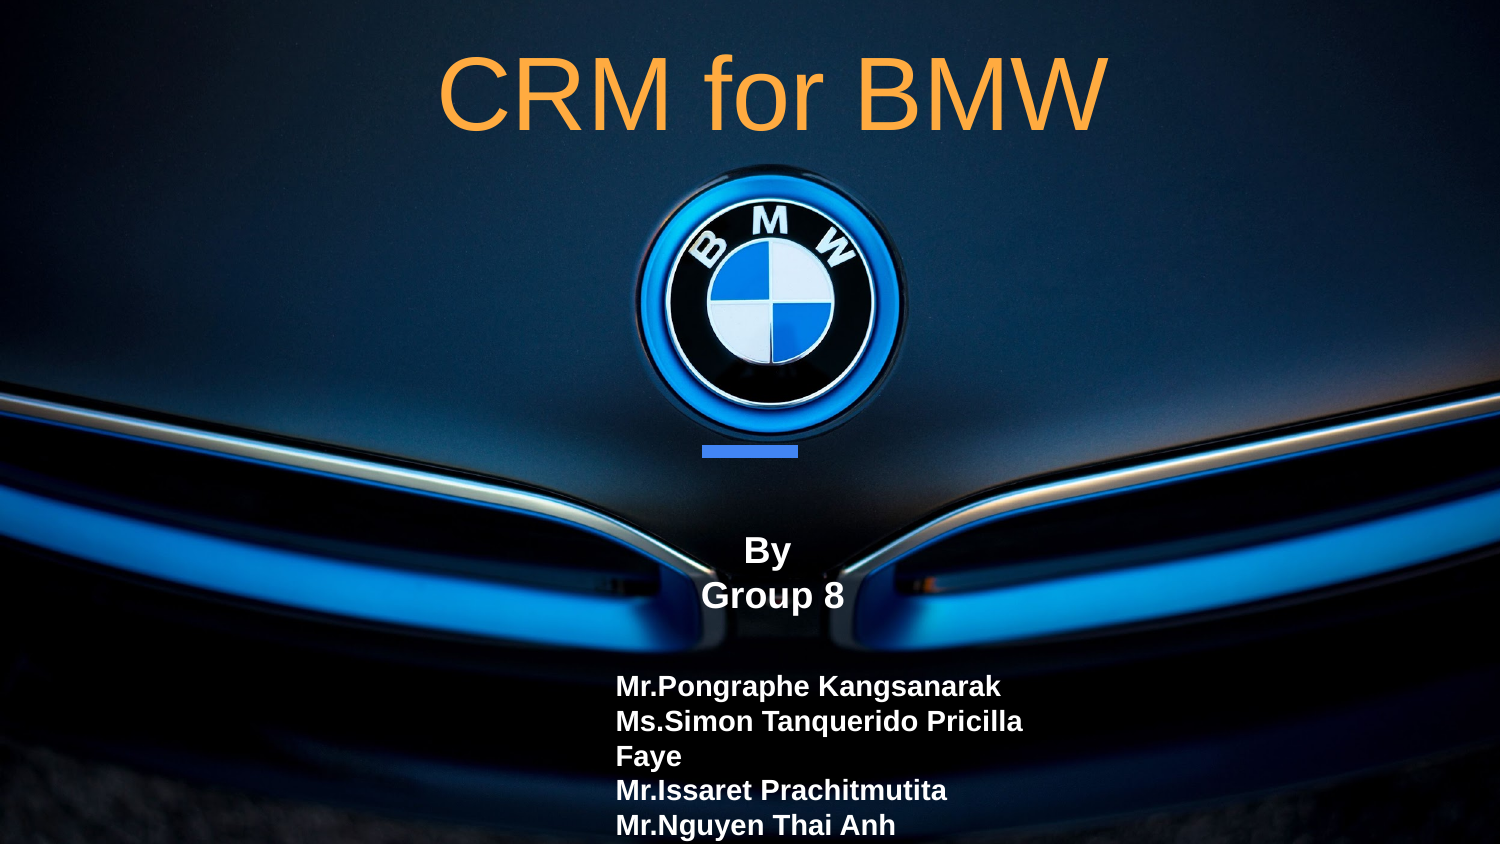

# CRM for BMW
By
Group 8
Mr.Pongraphe Kangsanarak
Ms.Simon Tanquerido Pricilla Faye
Mr.Issaret Prachitmutita
Mr.Nguyen Thai Anh
Mr.Abhinav Asheesh Lugun